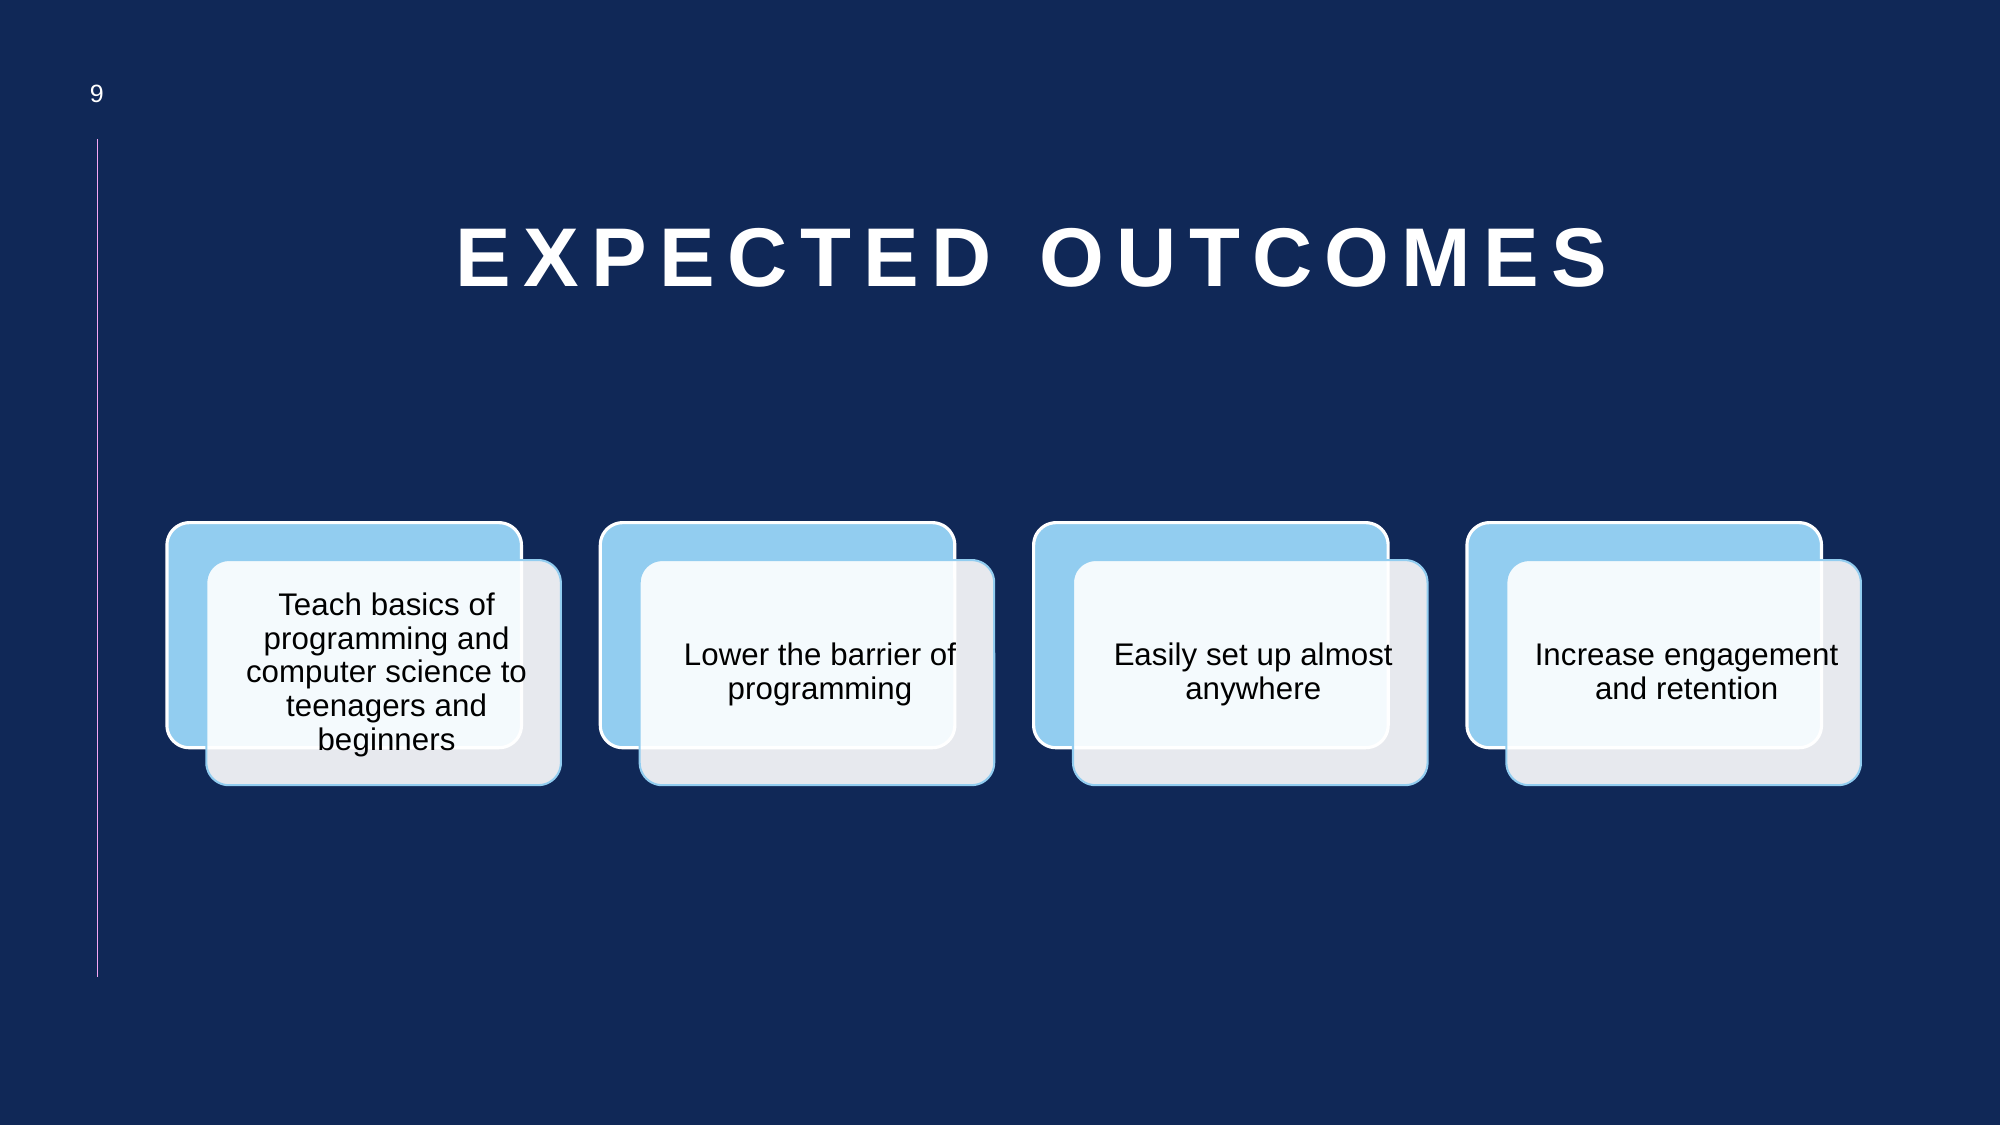

9
# Expected Outcomes
Teach basics of programming and computer science to teenagers and beginners
Lower the barrier of programming
Easily set up almost anywhere
Increase engagement and retention